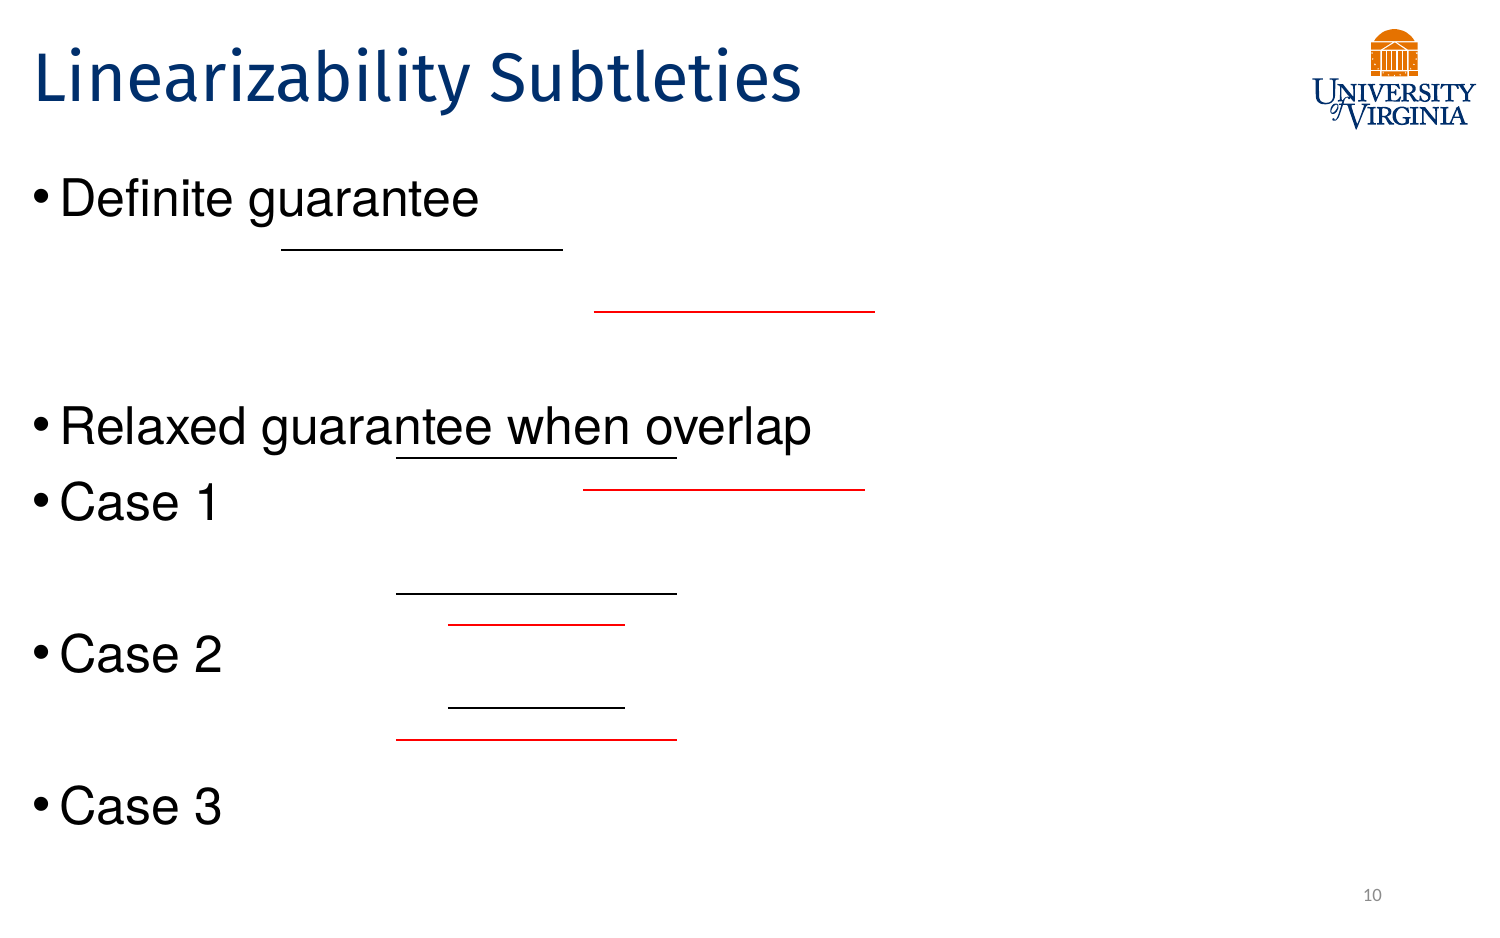

# Linearizability Subtleties
Definite guarantee

Relaxed guarantee when overlap
Case 1

Case 2

Case 3

10